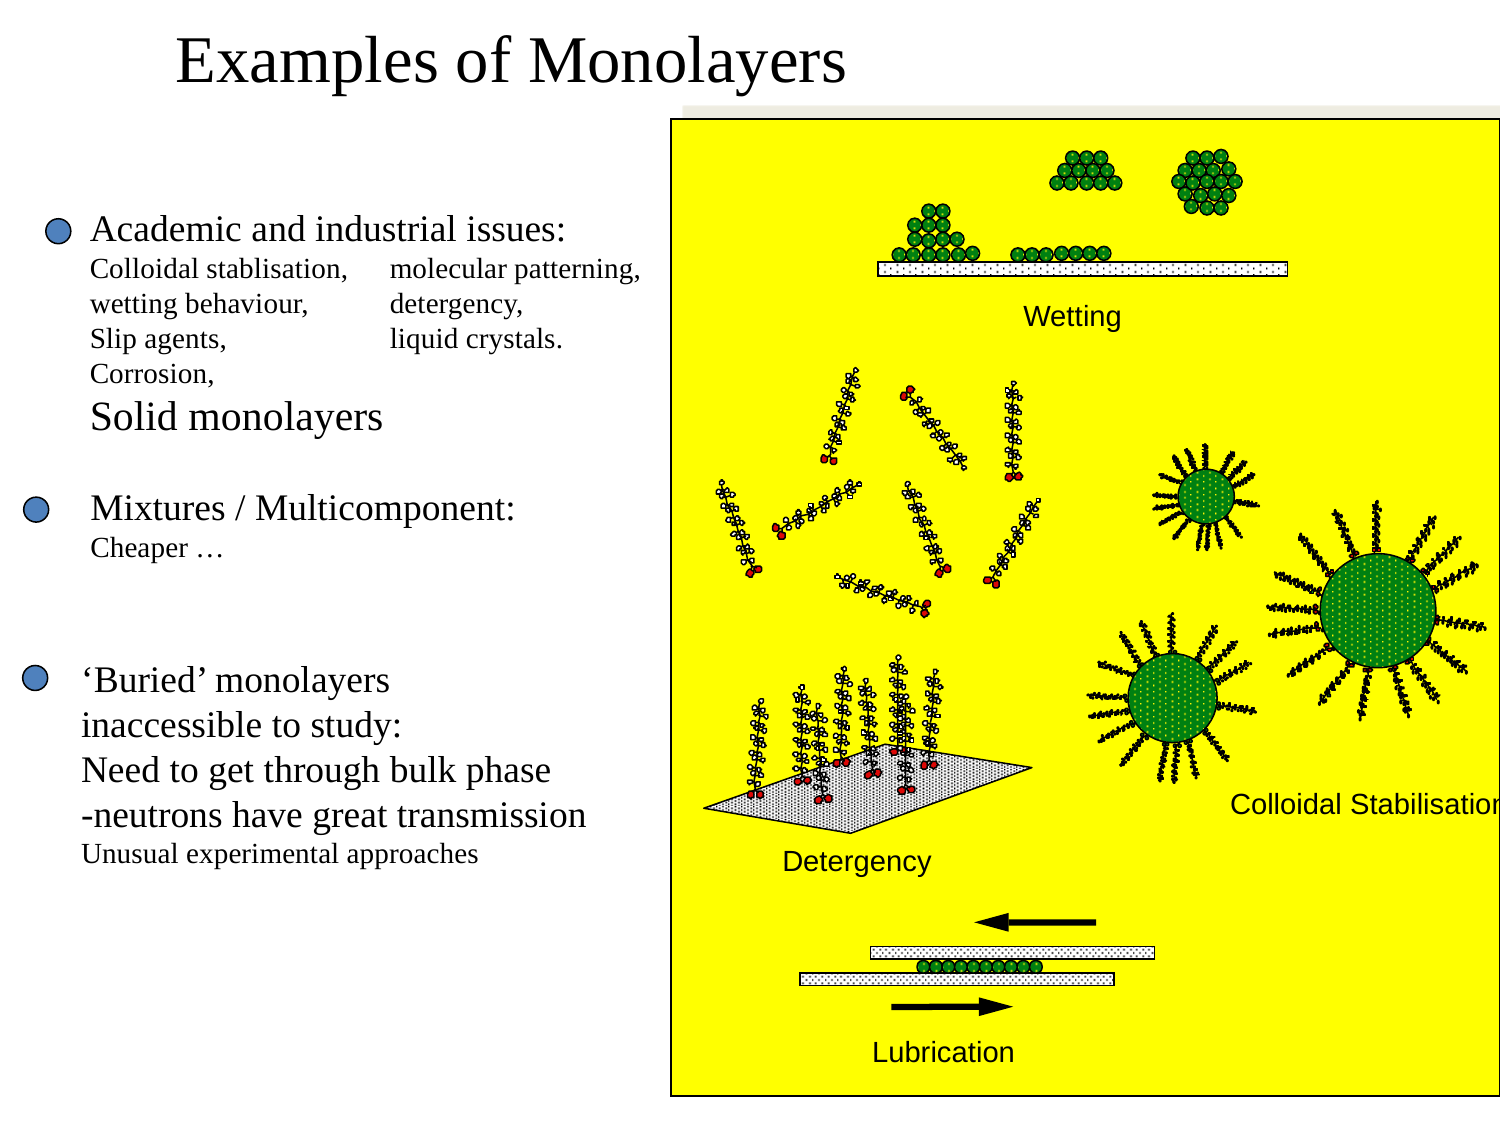

Examples of Monolayers

Wetting
Academic and industrial issues:
Colloidal stablisation,	molecular patterning,
wetting behaviour, 	detergency,
Slip agents,		liquid crystals.
Corrosion,
Solid monolayers

Detergency

Colloidal Stabilisation
Mixtures / Multicomponent:
Cheaper …

‘Buried’ monolayers
inaccessible to study:
Need to get through bulk phase
-neutrons have great transmission
Unusual experimental approaches

Lubrication